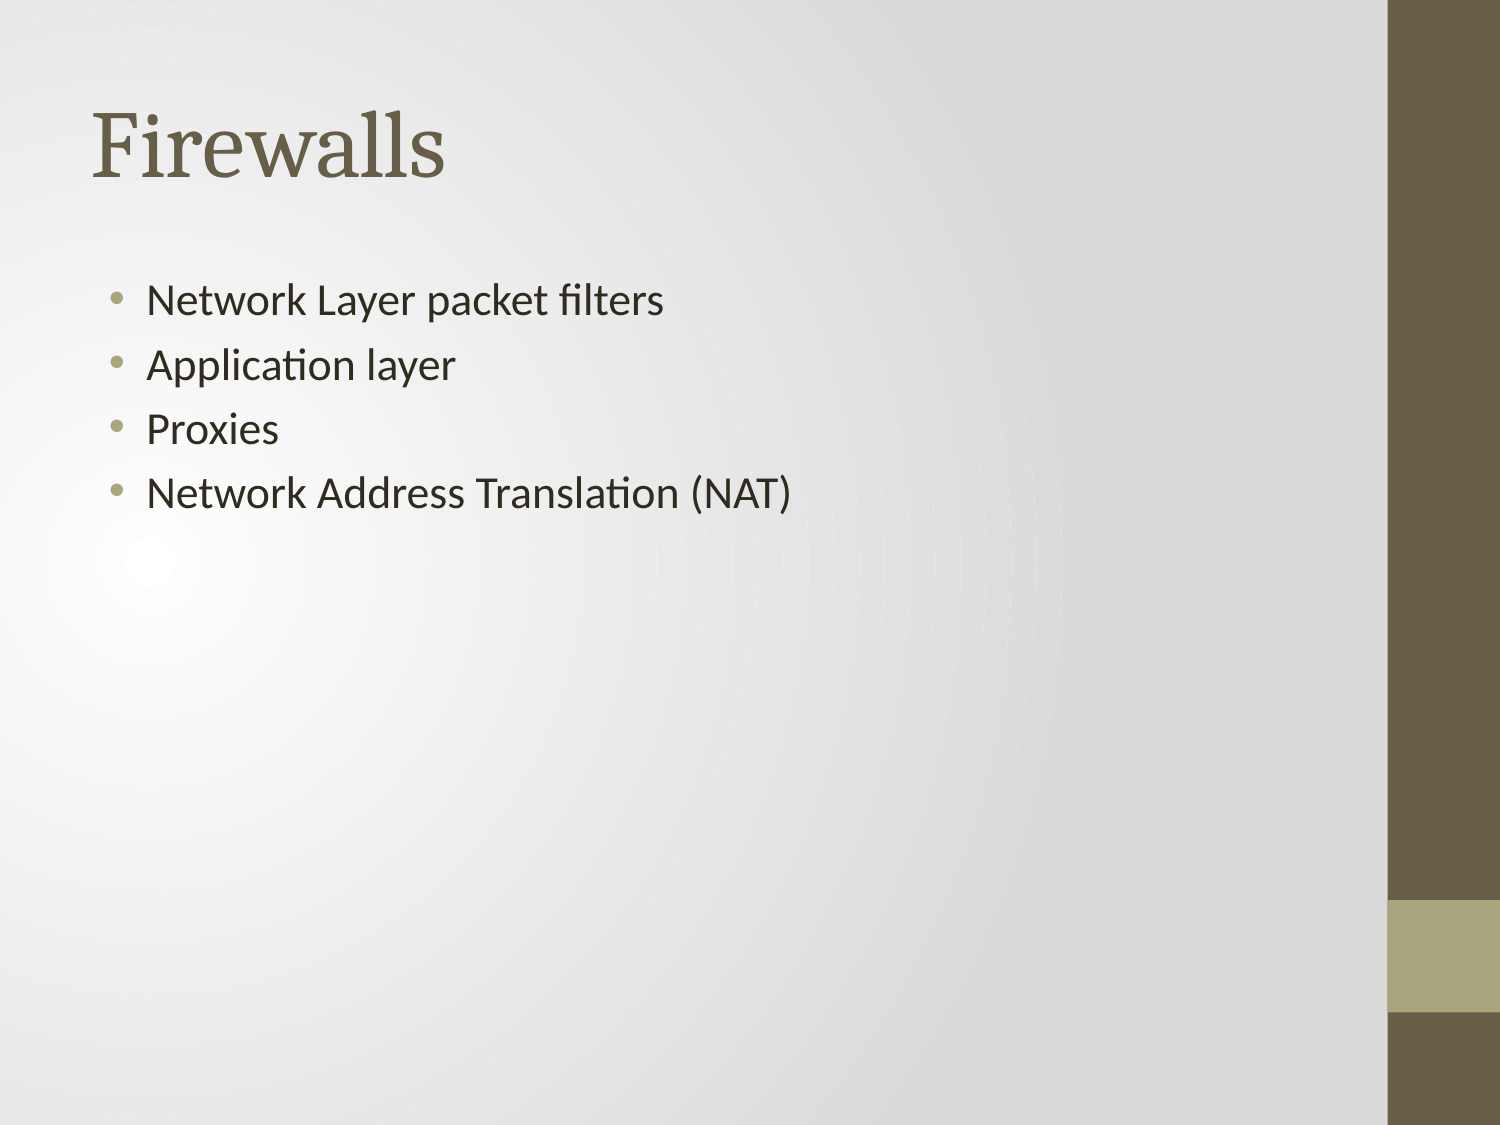

# Firewalls
Network Layer packet filters
Application layer
Proxies
Network Address Translation (NAT)